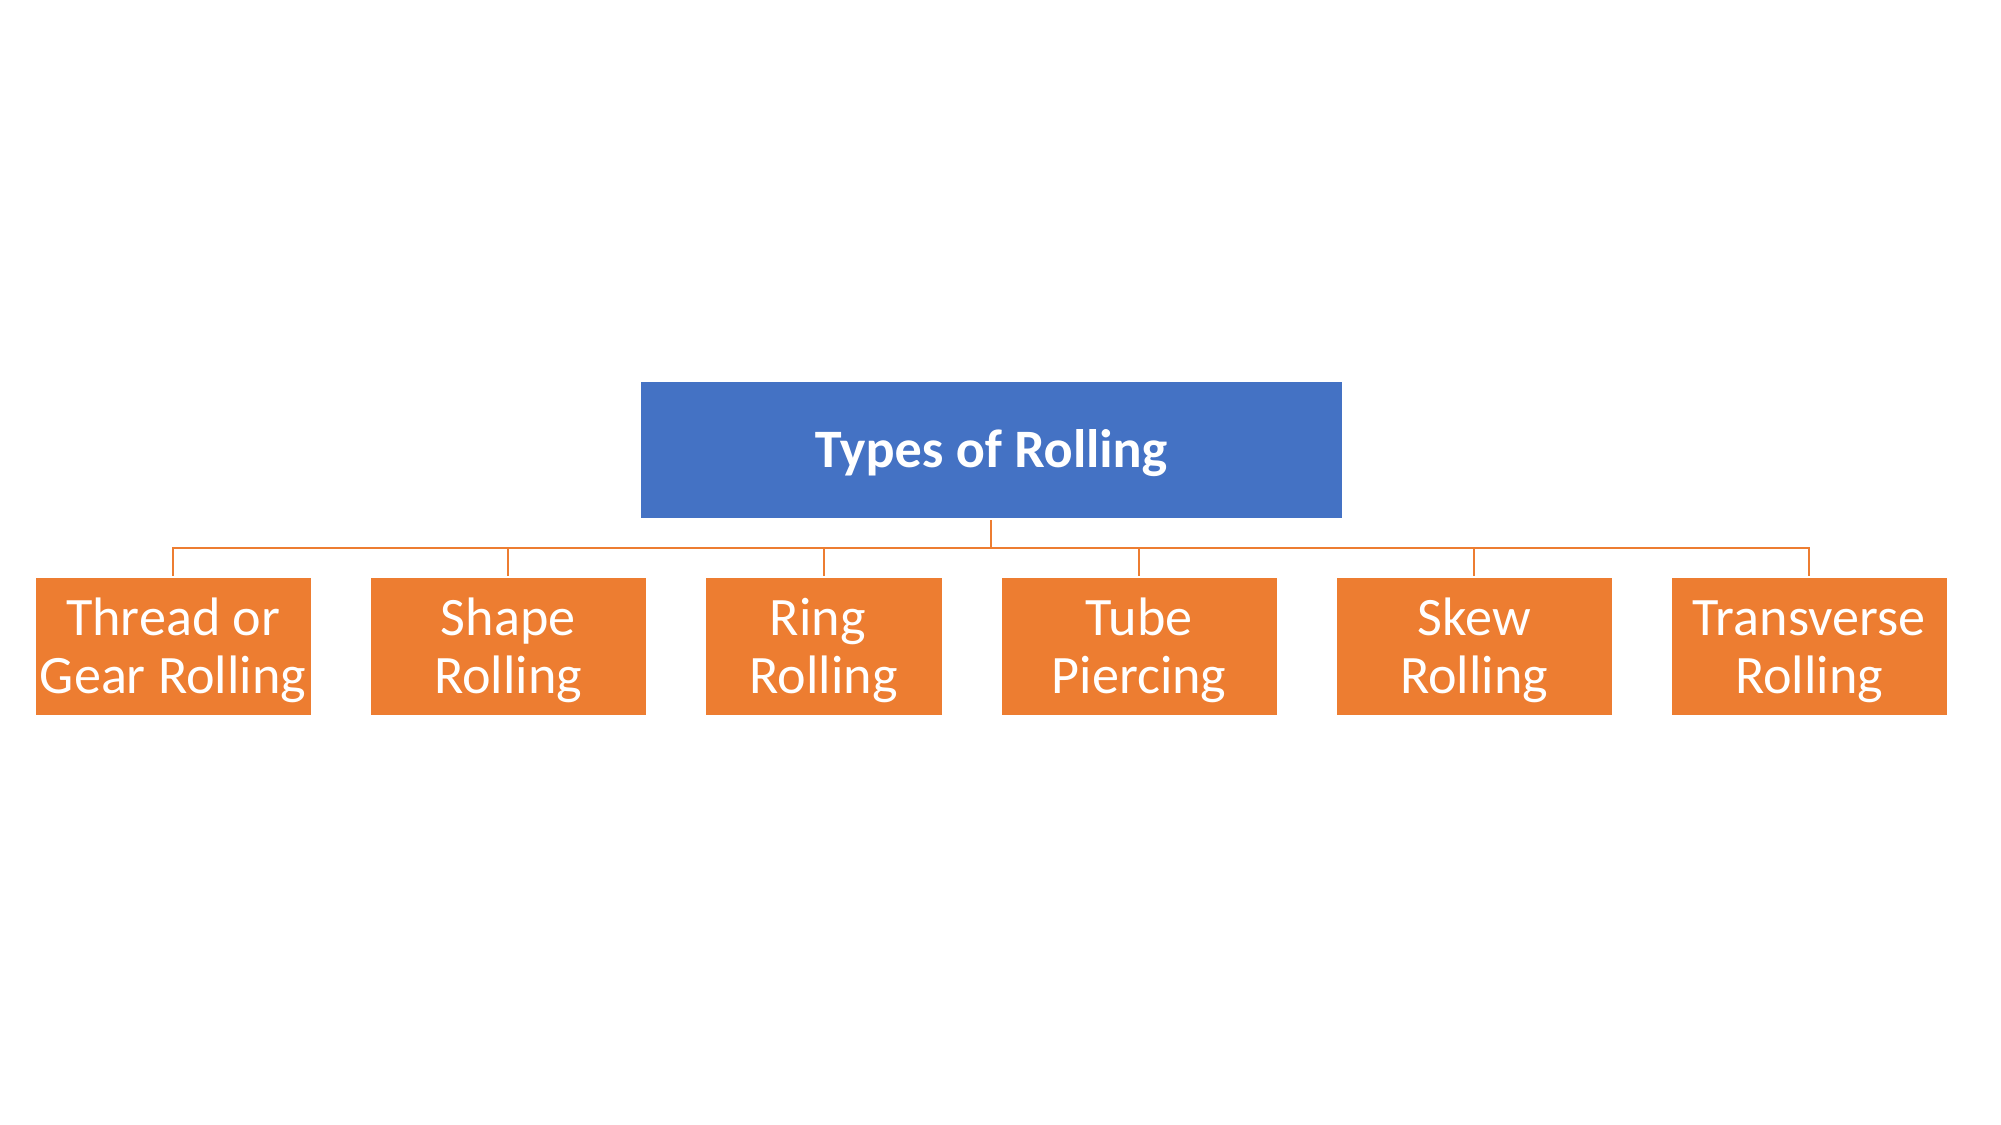

Types of Rolling
Thread or Gear Rolling
Shape Rolling
Ring  Rolling
Tube Piercing
Skew Rolling
Transverse Rolling